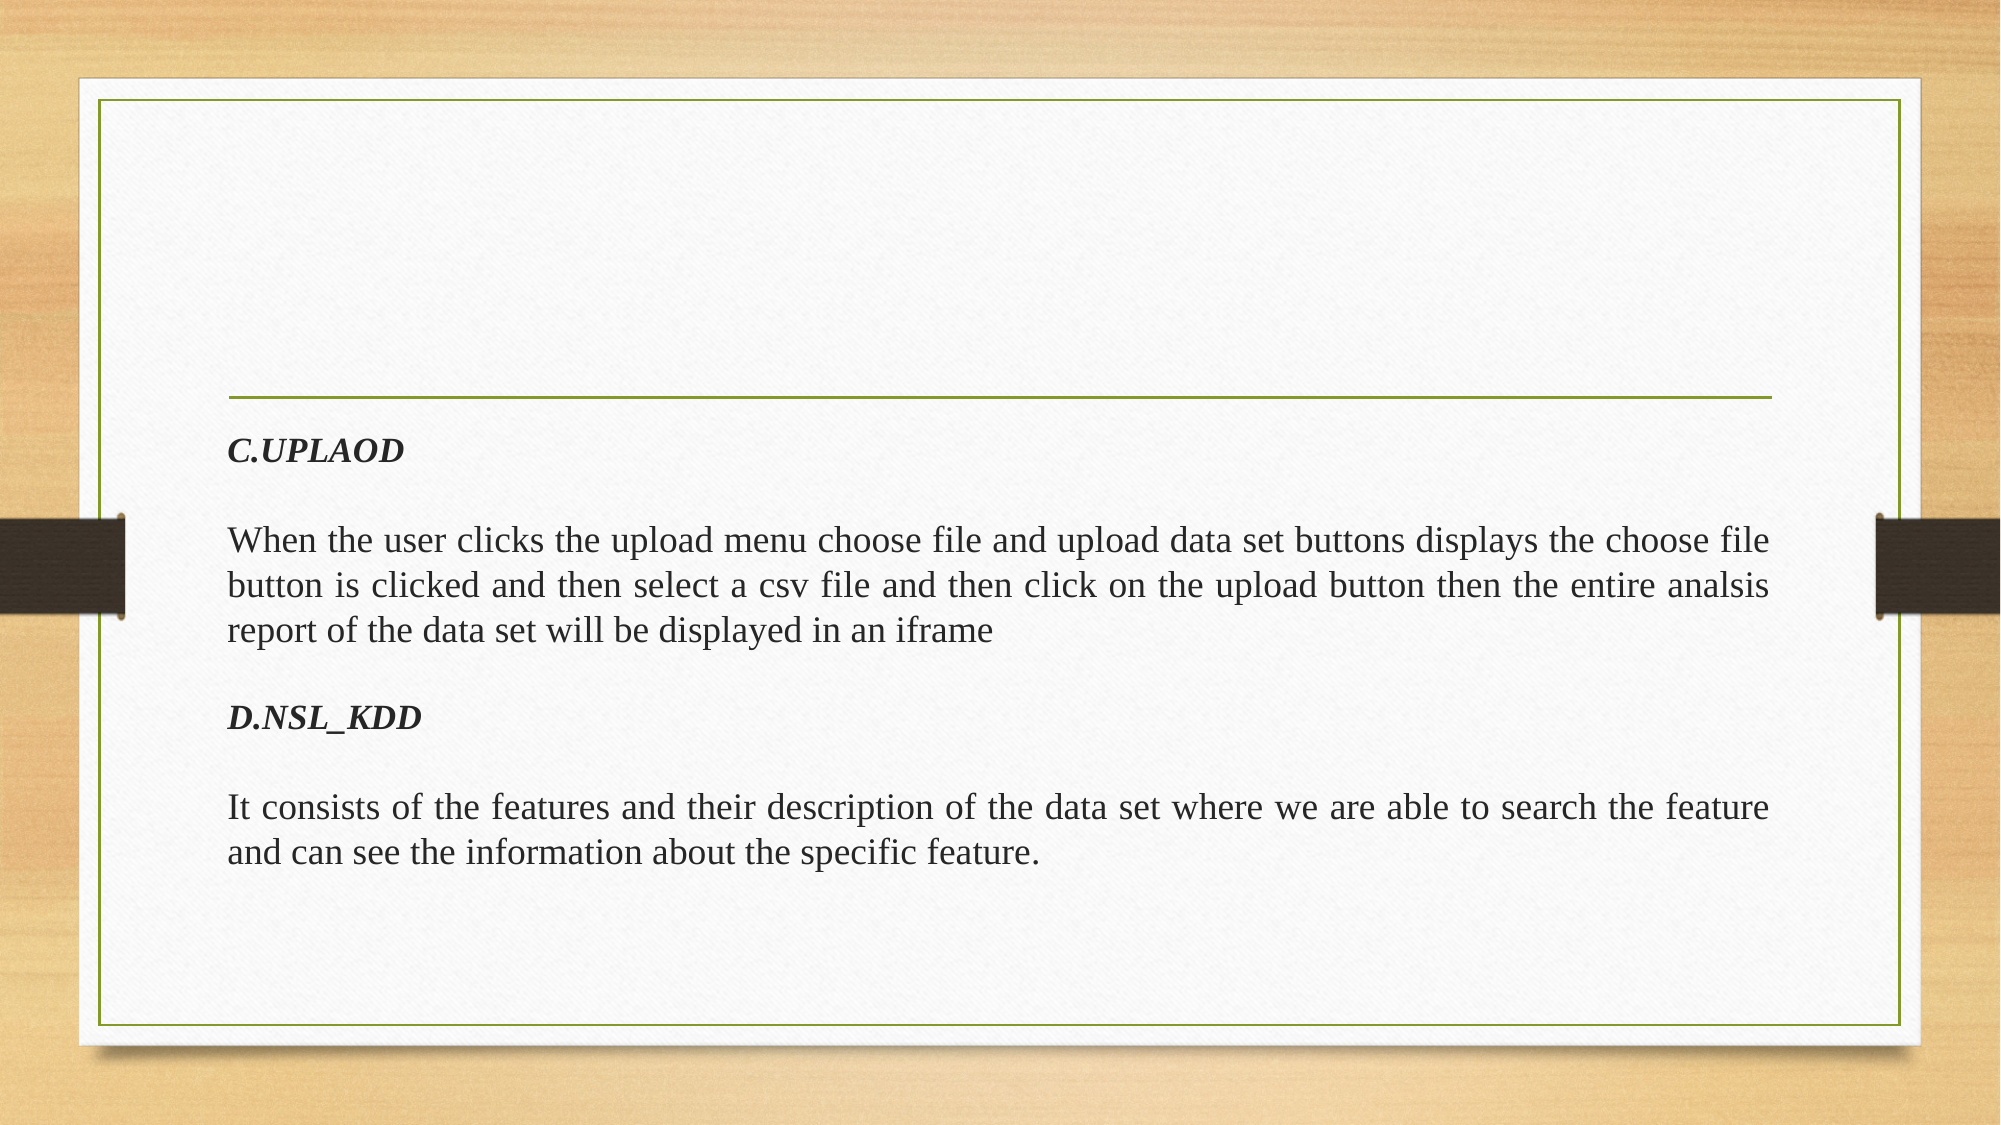

C.UPLAOD

When the user clicks the upload menu choose file and upload data set buttons displays the choose file button is clicked and then select a csv file and then click on the upload button then the entire analsis report of the data set will be displayed in an iframe

D.NSL_KDD

It consists of the features and their description of the data set where we are able to search the feature and can see the information about the specific feature.